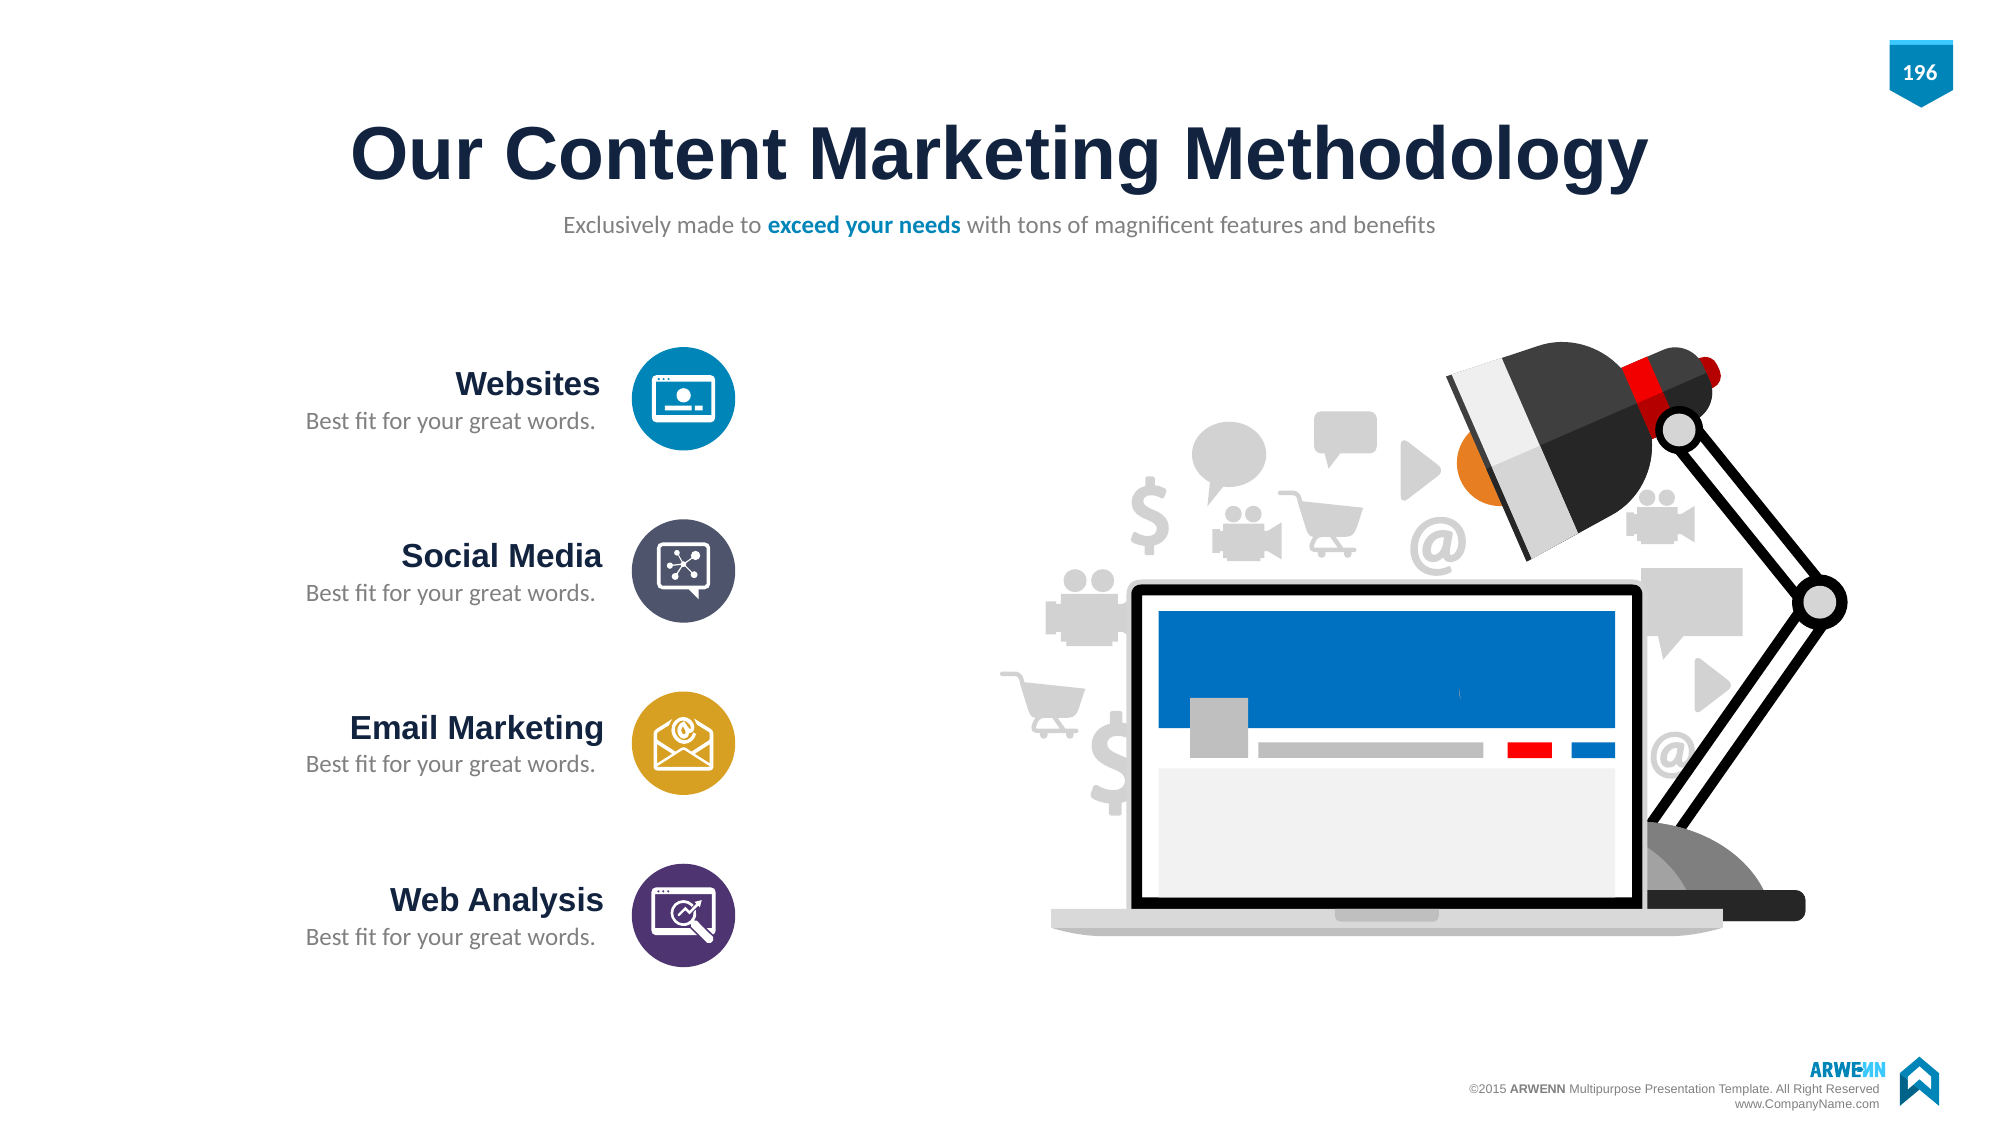

# Our Content Marketing Methodology
Exclusively made to exceed your needs with tons of magnificent features and benefits

Websites
Best fit for your great words.

Social Media
Best fit for your great words.

Email Marketing
Best fit for your great words.

Web Analysis
Best fit for your great words.